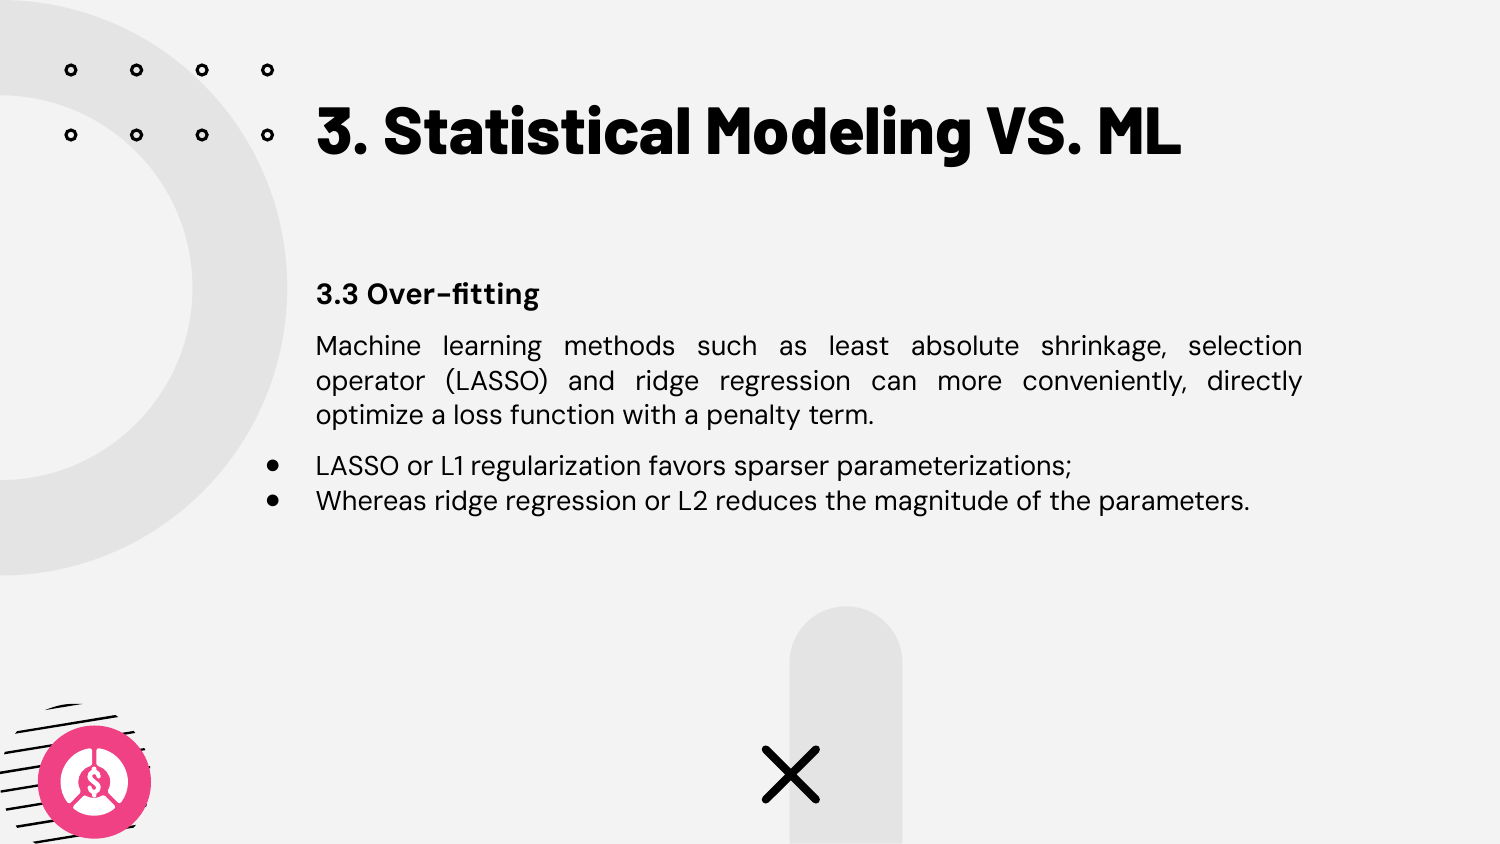

# 3. Statistical Modeling VS. ML
3.3 Over-fitting
Machine learning methods such as least absolute shrinkage, selection operator (LASSO) and ridge regression can more conveniently, directly optimize a loss function with a penalty term.
LASSO or L1 regularization favors sparser parameterizations;
Whereas ridge regression or L2 reduces the magnitude of the parameters.